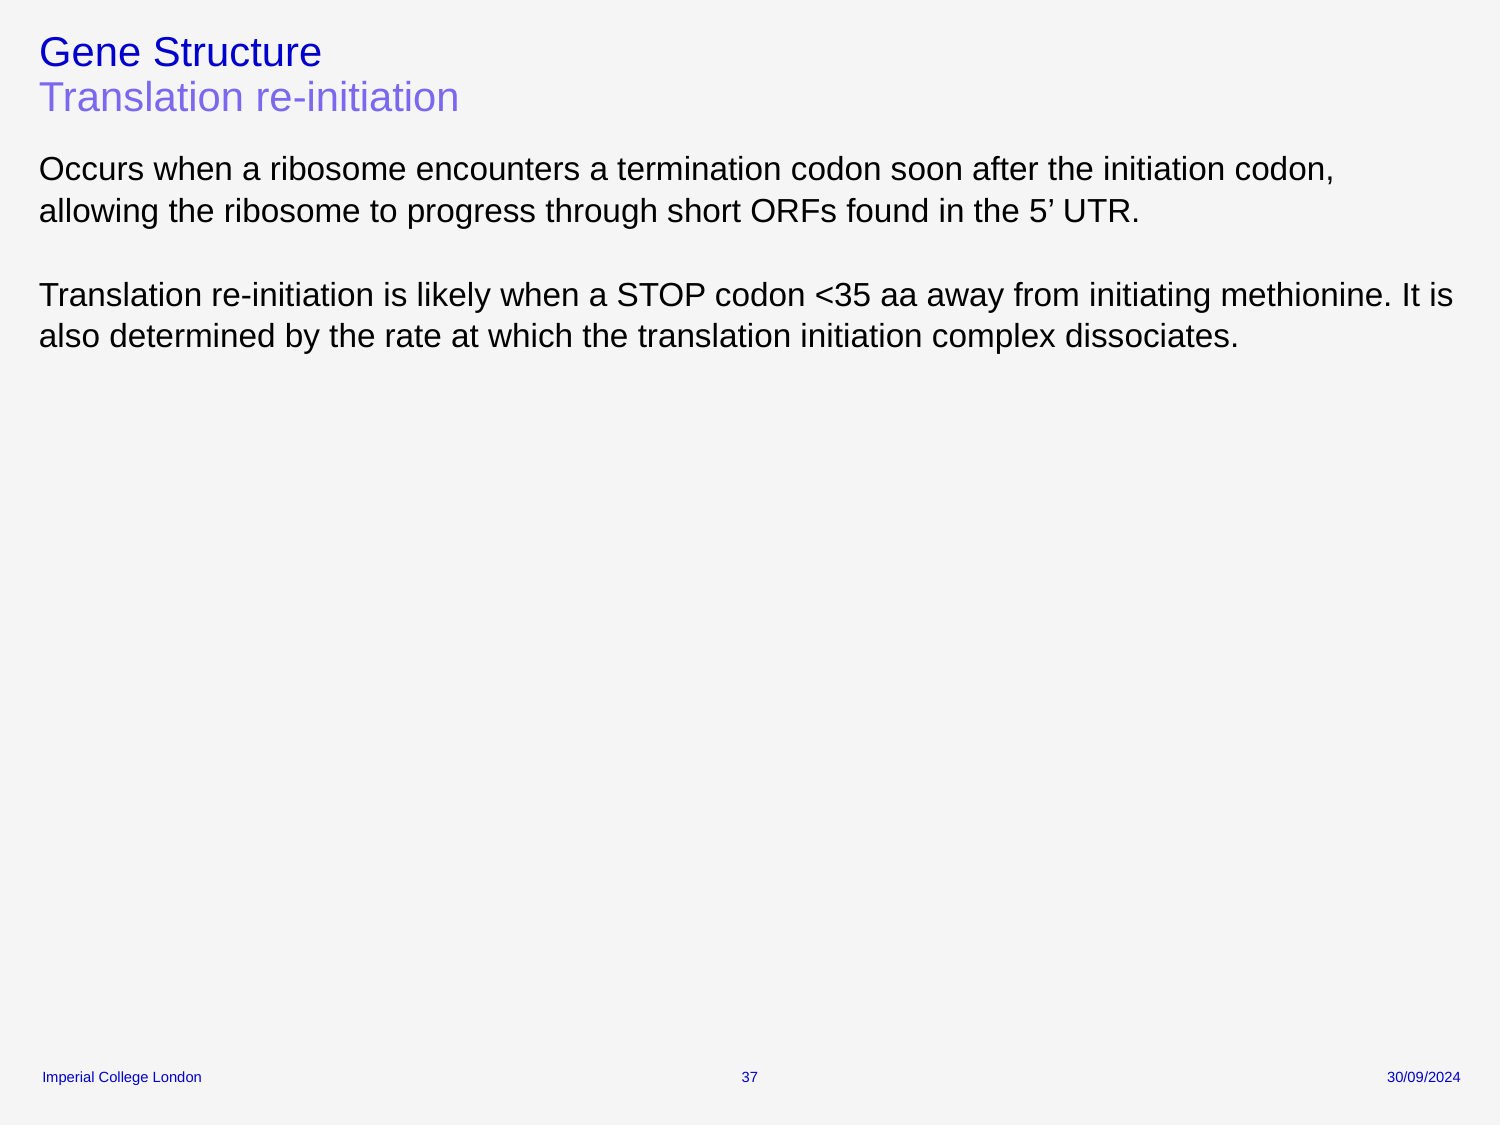

# Gene Structure
Translation re-initiation
Occurs when a ribosome encounters a termination codon soon after the initiation codon, allowing the ribosome to progress through short ORFs found in the 5’ UTR.

Translation re-initiation is likely when a STOP codon <35 aa away from initiating methionine. It is also determined by the rate at which the translation initiation complex dissociates.

37
30/09/2024